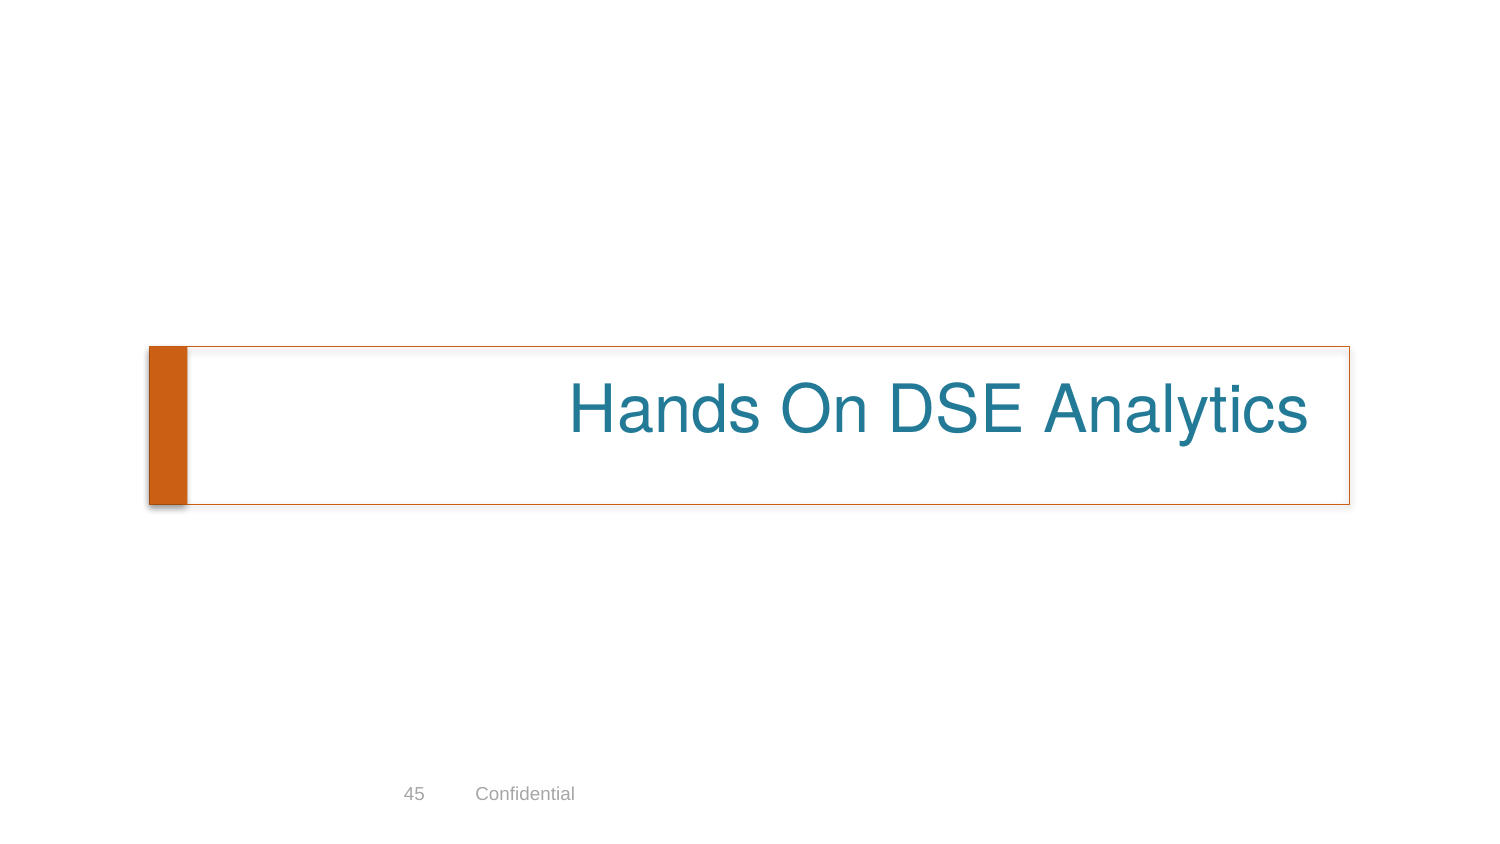

# Hands On DSE Analytics

45
Confidential